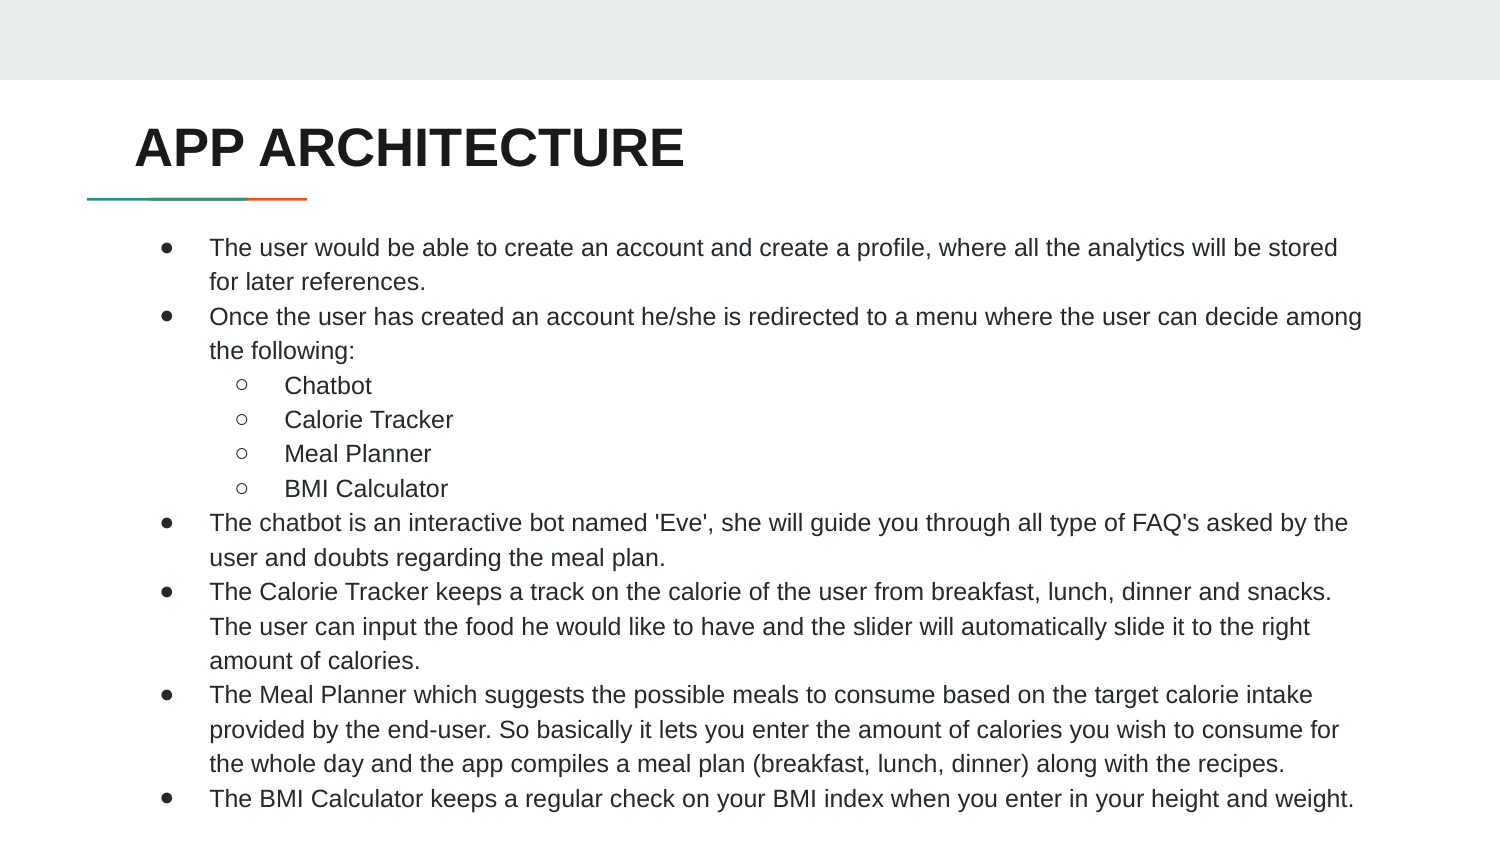

# APP ARCHITECTURE

The user would be able to create an account and create a profile, where all the analytics will be stored for later references.
Once the user has created an account he/she is redirected to a menu where the user can decide among the following:
Chatbot
Calorie Tracker
Meal Planner
BMI Calculator
The chatbot is an interactive bot named 'Eve', she will guide you through all type of FAQ's asked by the user and doubts regarding the meal plan.
The Calorie Tracker keeps a track on the calorie of the user from breakfast, lunch, dinner and snacks. The user can input the food he would like to have and the slider will automatically slide it to the right amount of calories.
The Meal Planner which suggests the possible meals to consume based on the target calorie intake provided by the end-user. So basically it lets you enter the amount of calories you wish to consume for the whole day and the app compiles a meal plan (breakfast, lunch, dinner) along with the recipes.
The BMI Calculator keeps a regular check on your BMI index when you enter in your height and weight.